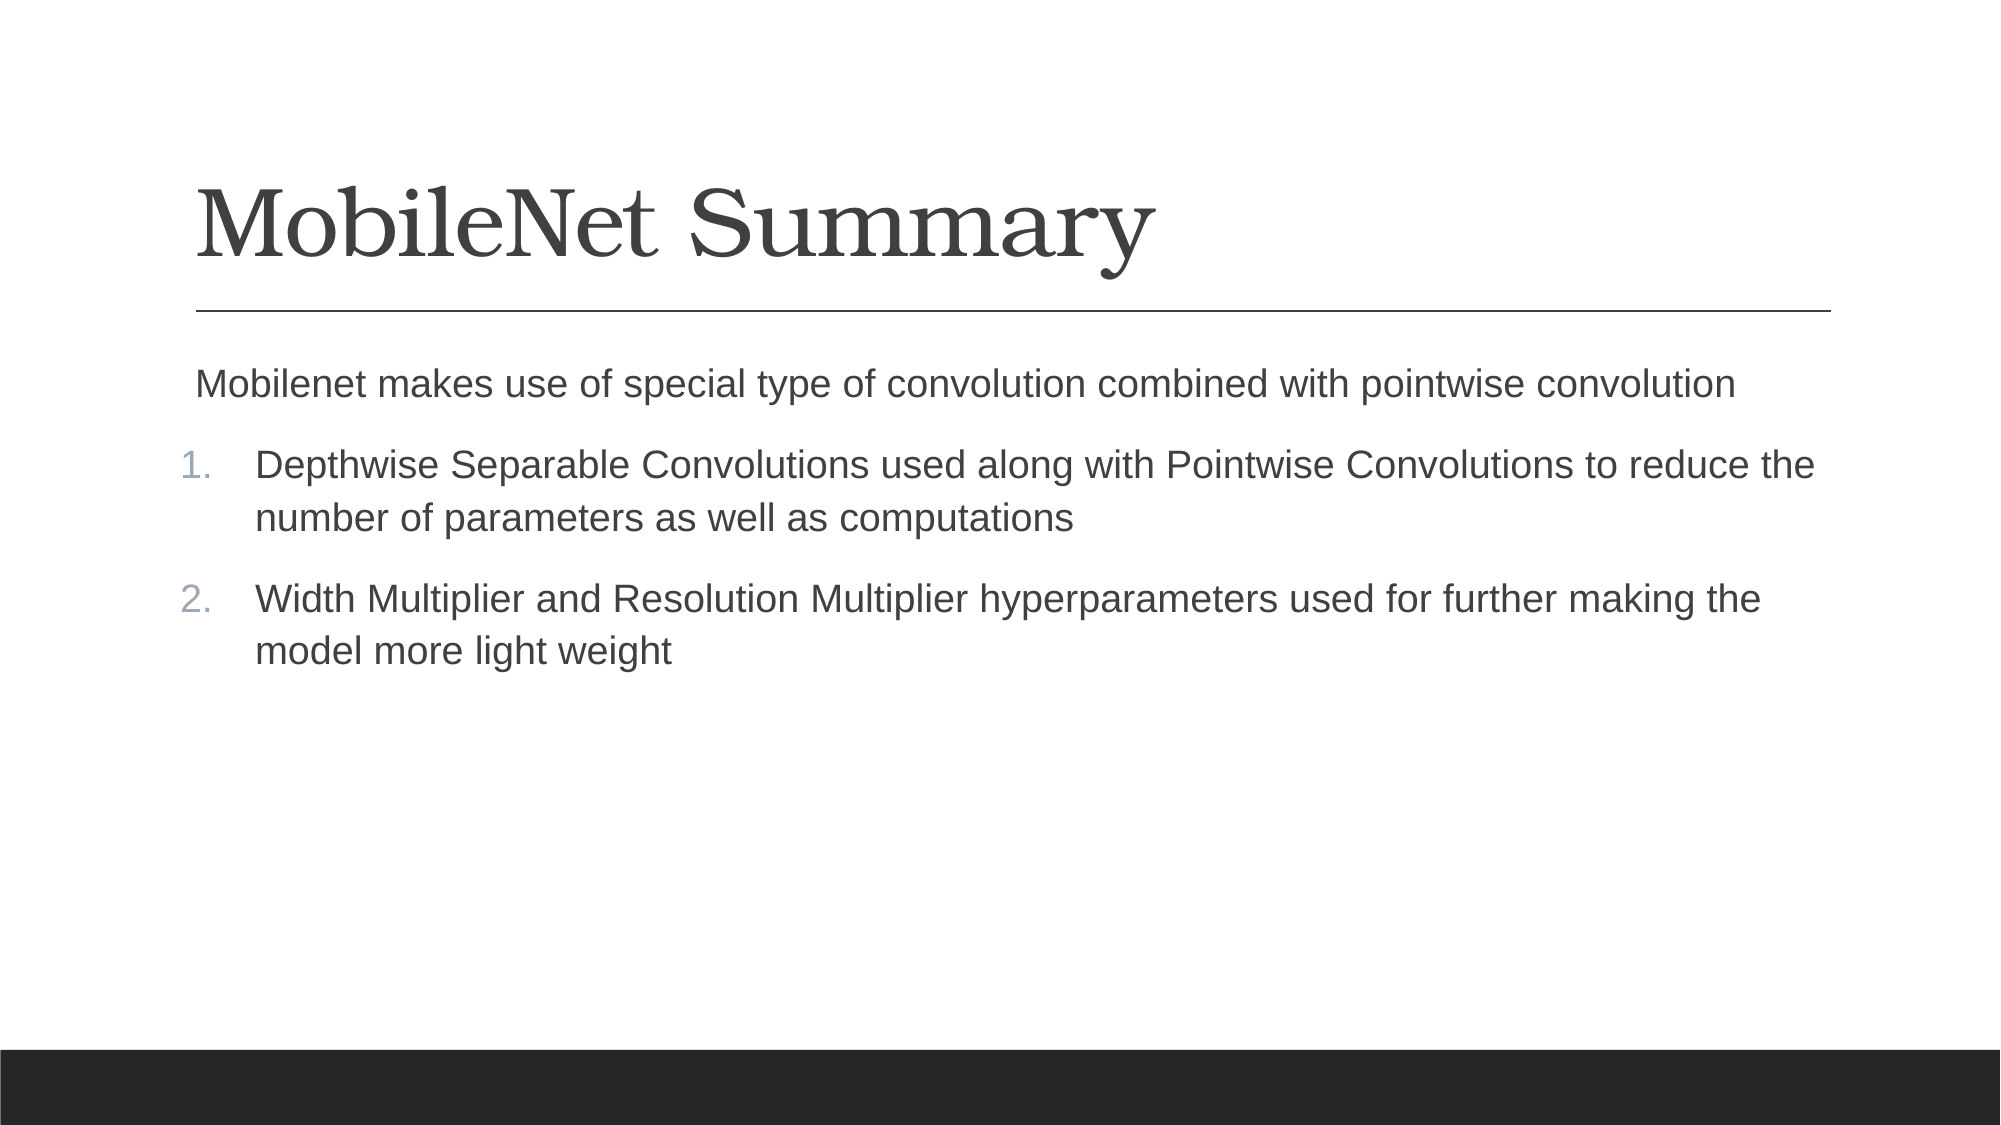

# MobileNet Summary
Mobilenet makes use of special type of convolution combined with pointwise convolution
Depthwise Separable Convolutions used along with Pointwise Convolutions to reduce the number of parameters as well as computations
Width Multiplier and Resolution Multiplier hyperparameters used for further making the model more light weight